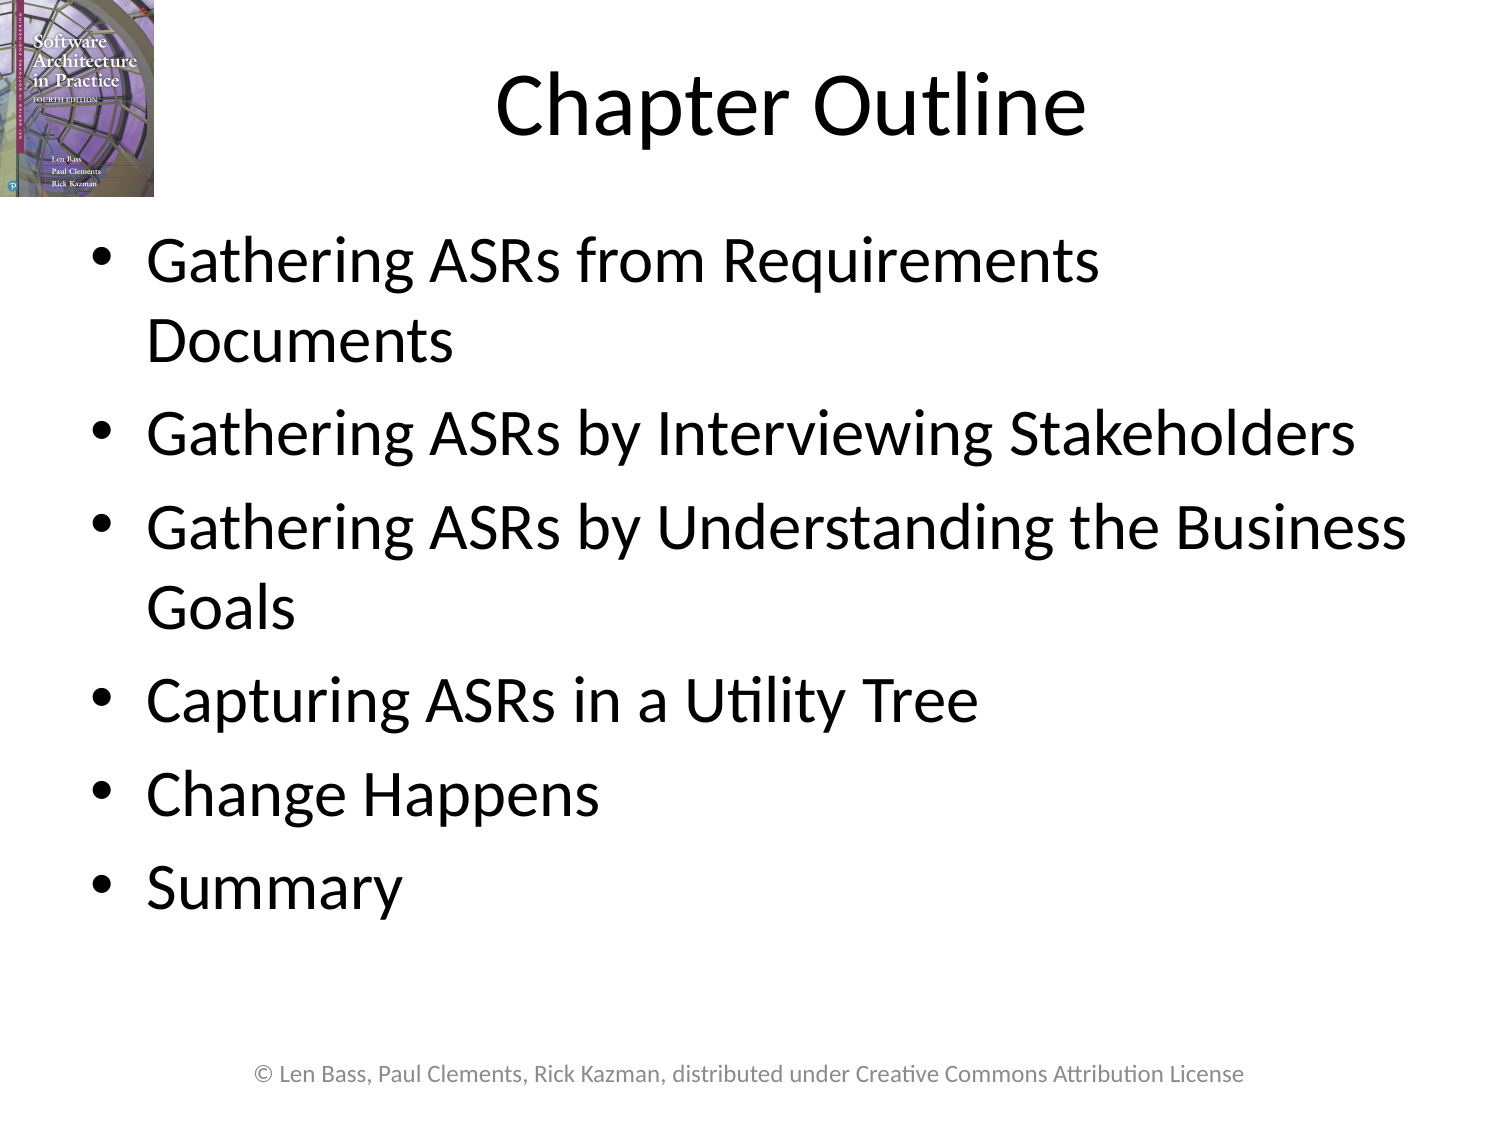

# Chapter Outline
Gathering ASRs from Requirements Documents
Gathering ASRs by Interviewing Stakeholders
Gathering ASRs by Understanding the Business Goals
Capturing ASRs in a Utility Tree
Change Happens
Summary
© Len Bass, Paul Clements, Rick Kazman, distributed under Creative Commons Attribution License